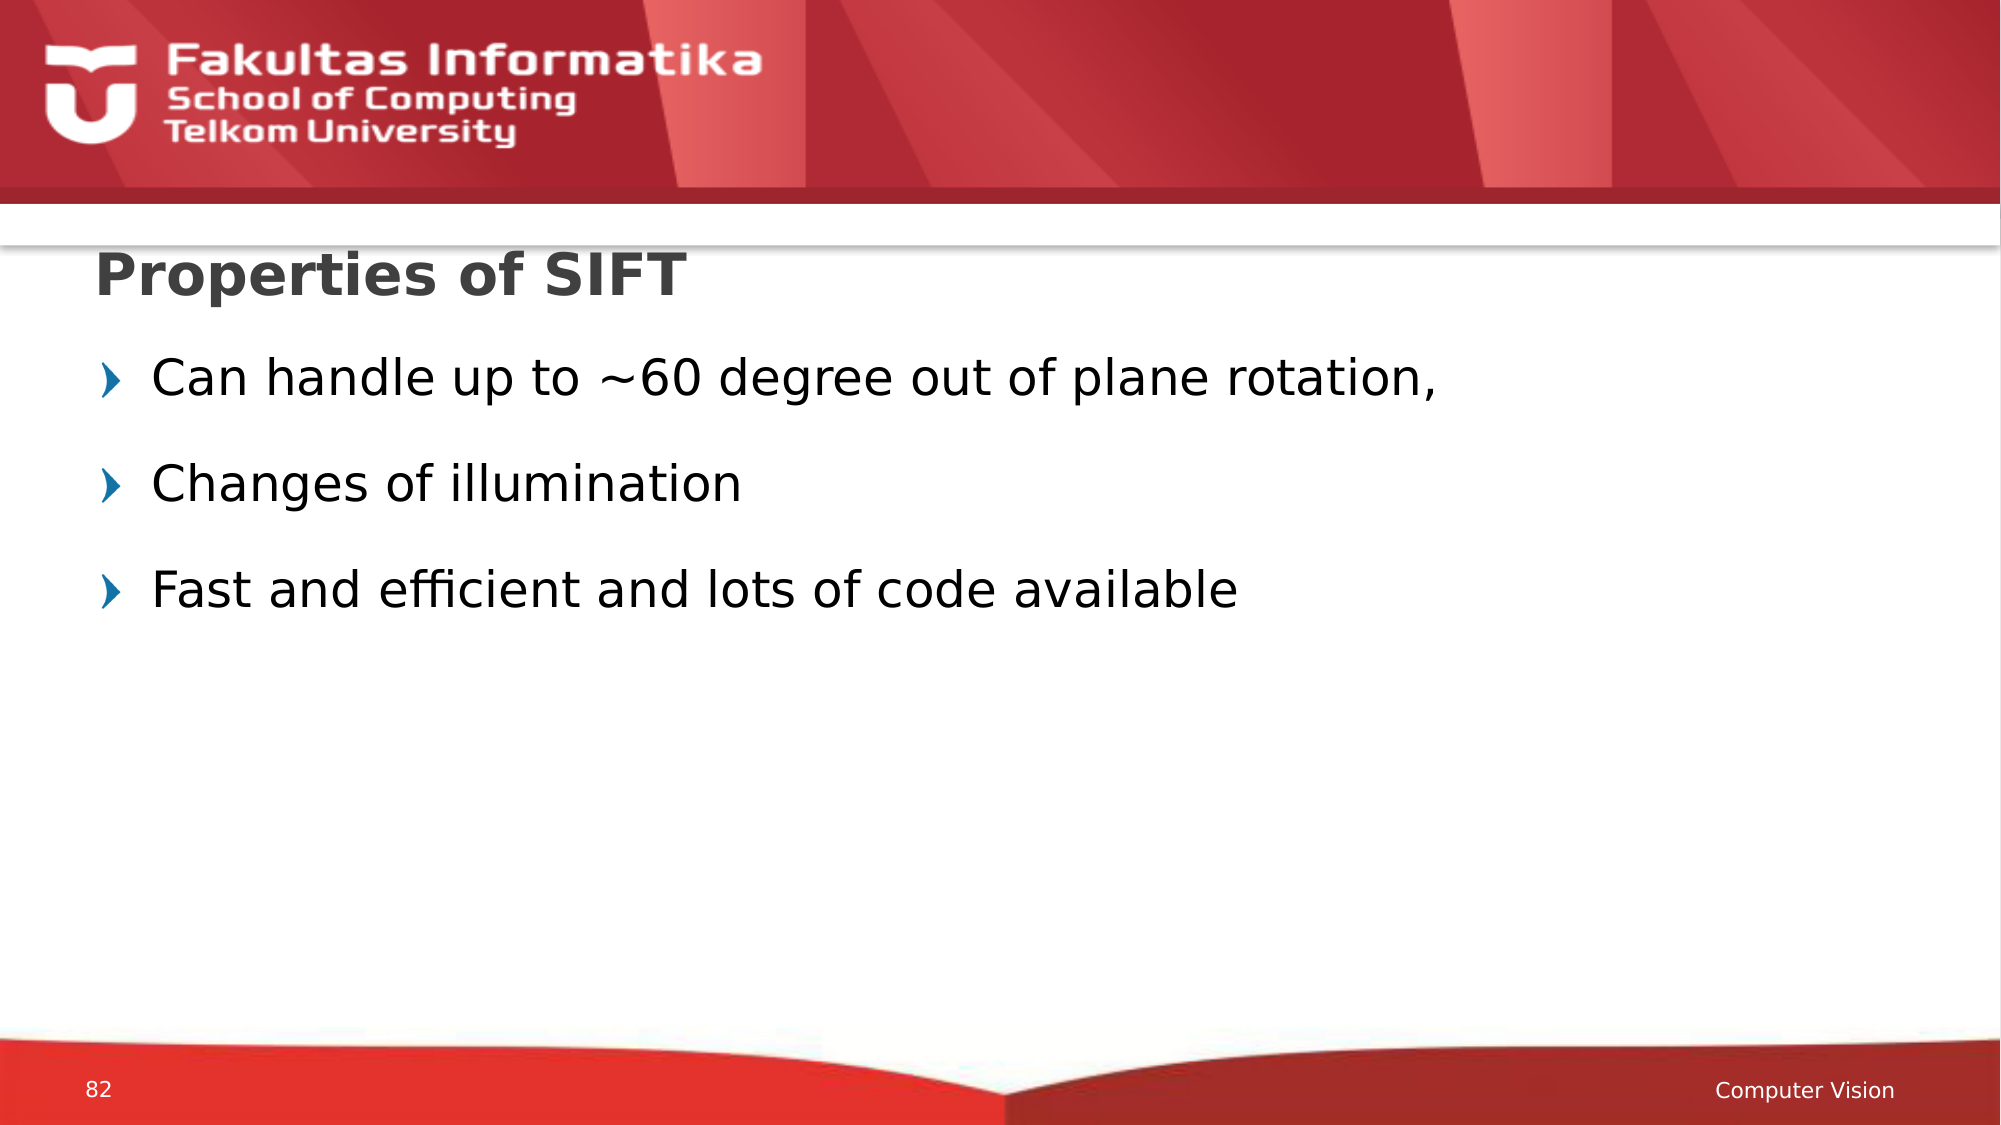

# Properties of SIFT
Can handle up to ~60 degree out of plane rotation,
Changes of illumination
Fast and efficient and lots of code available
Computer Vision
82